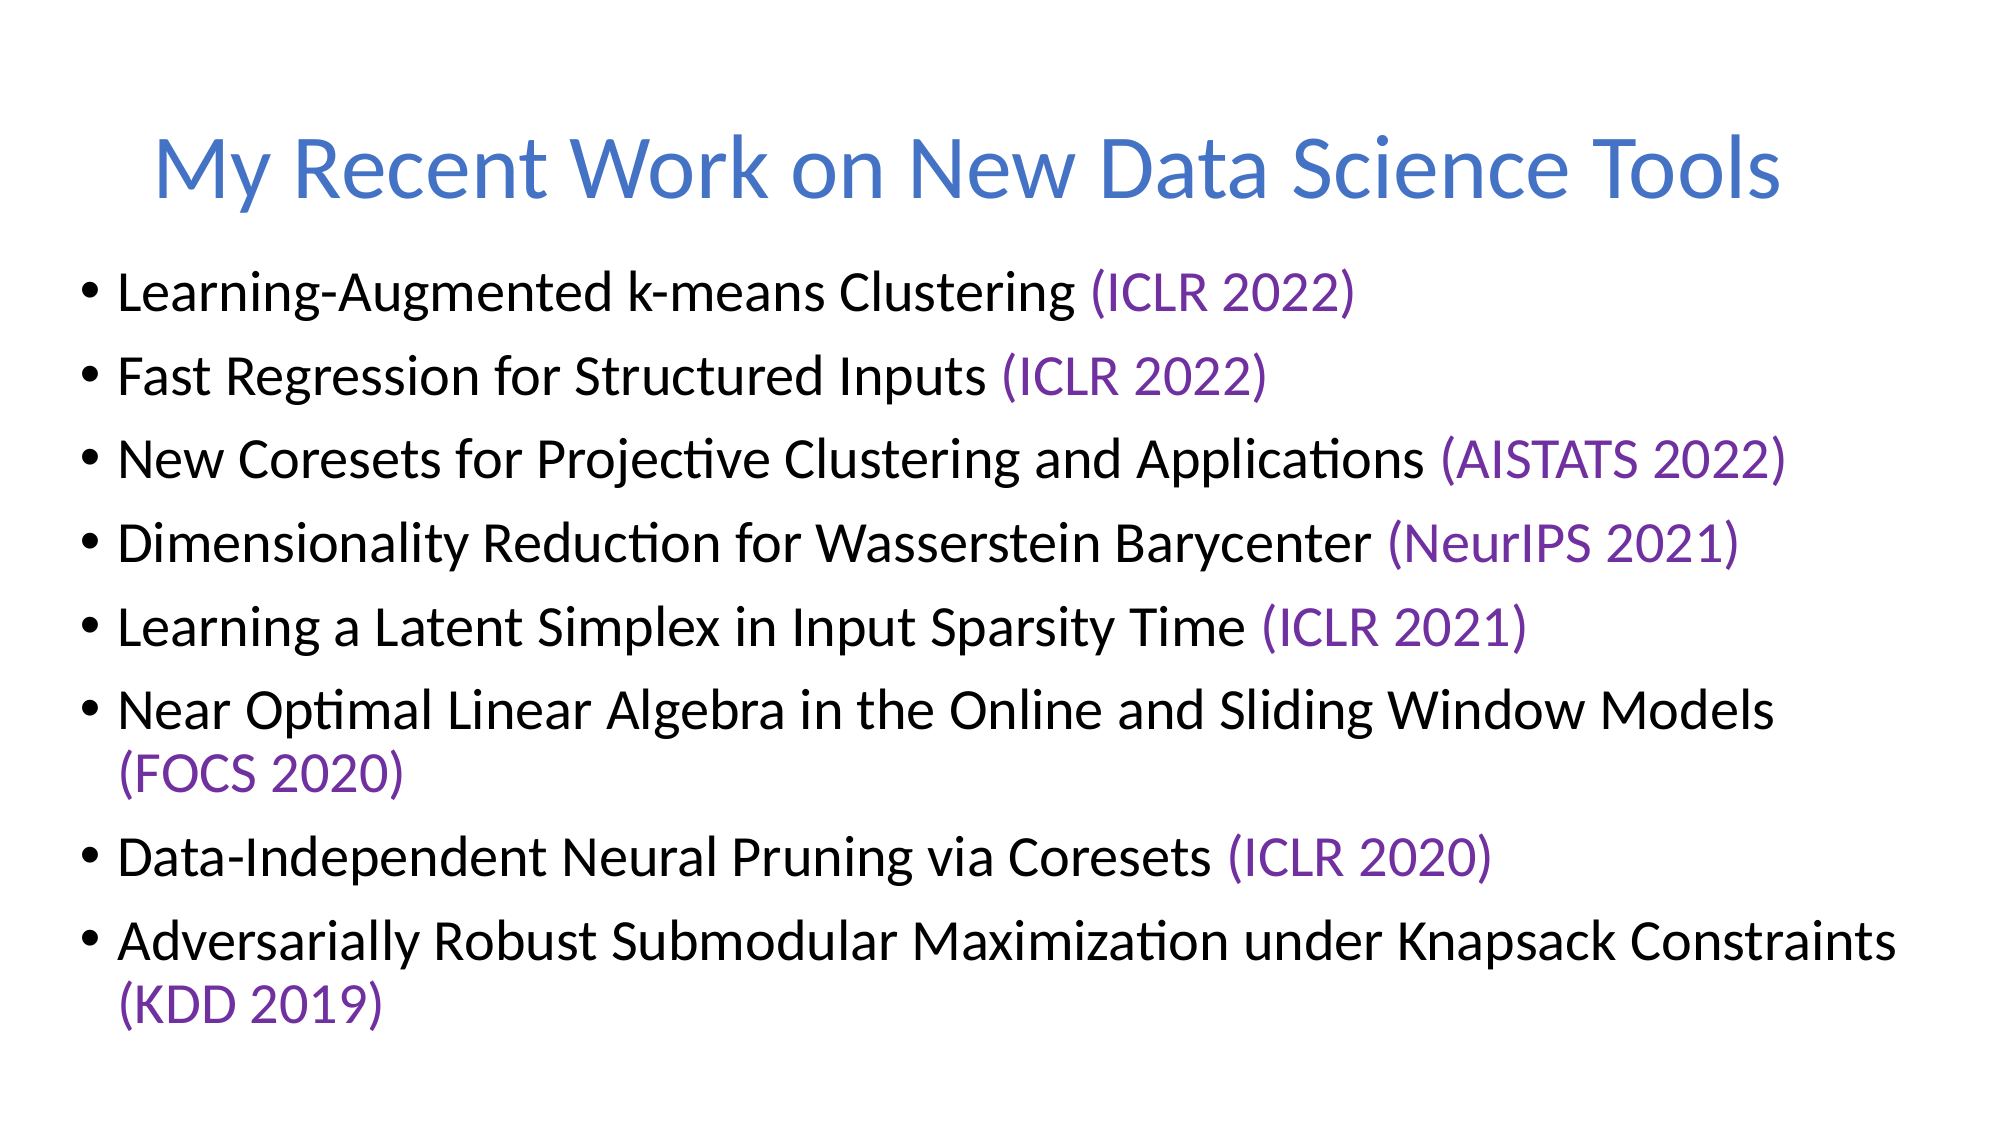

# My Recent Work on New Data Science Tools
Learning-Augmented k-means Clustering (ICLR 2022)
Fast Regression for Structured Inputs (ICLR 2022)
New Coresets for Projective Clustering and Applications (AISTATS 2022)
Dimensionality Reduction for Wasserstein Barycenter (NeurIPS 2021)
Learning a Latent Simplex in Input Sparsity Time (ICLR 2021)
Near Optimal Linear Algebra in the Online and Sliding Window Models (FOCS 2020)
Data-Independent Neural Pruning via Coresets (ICLR 2020)
Adversarially Robust Submodular Maximization under Knapsack Constraints (KDD 2019)